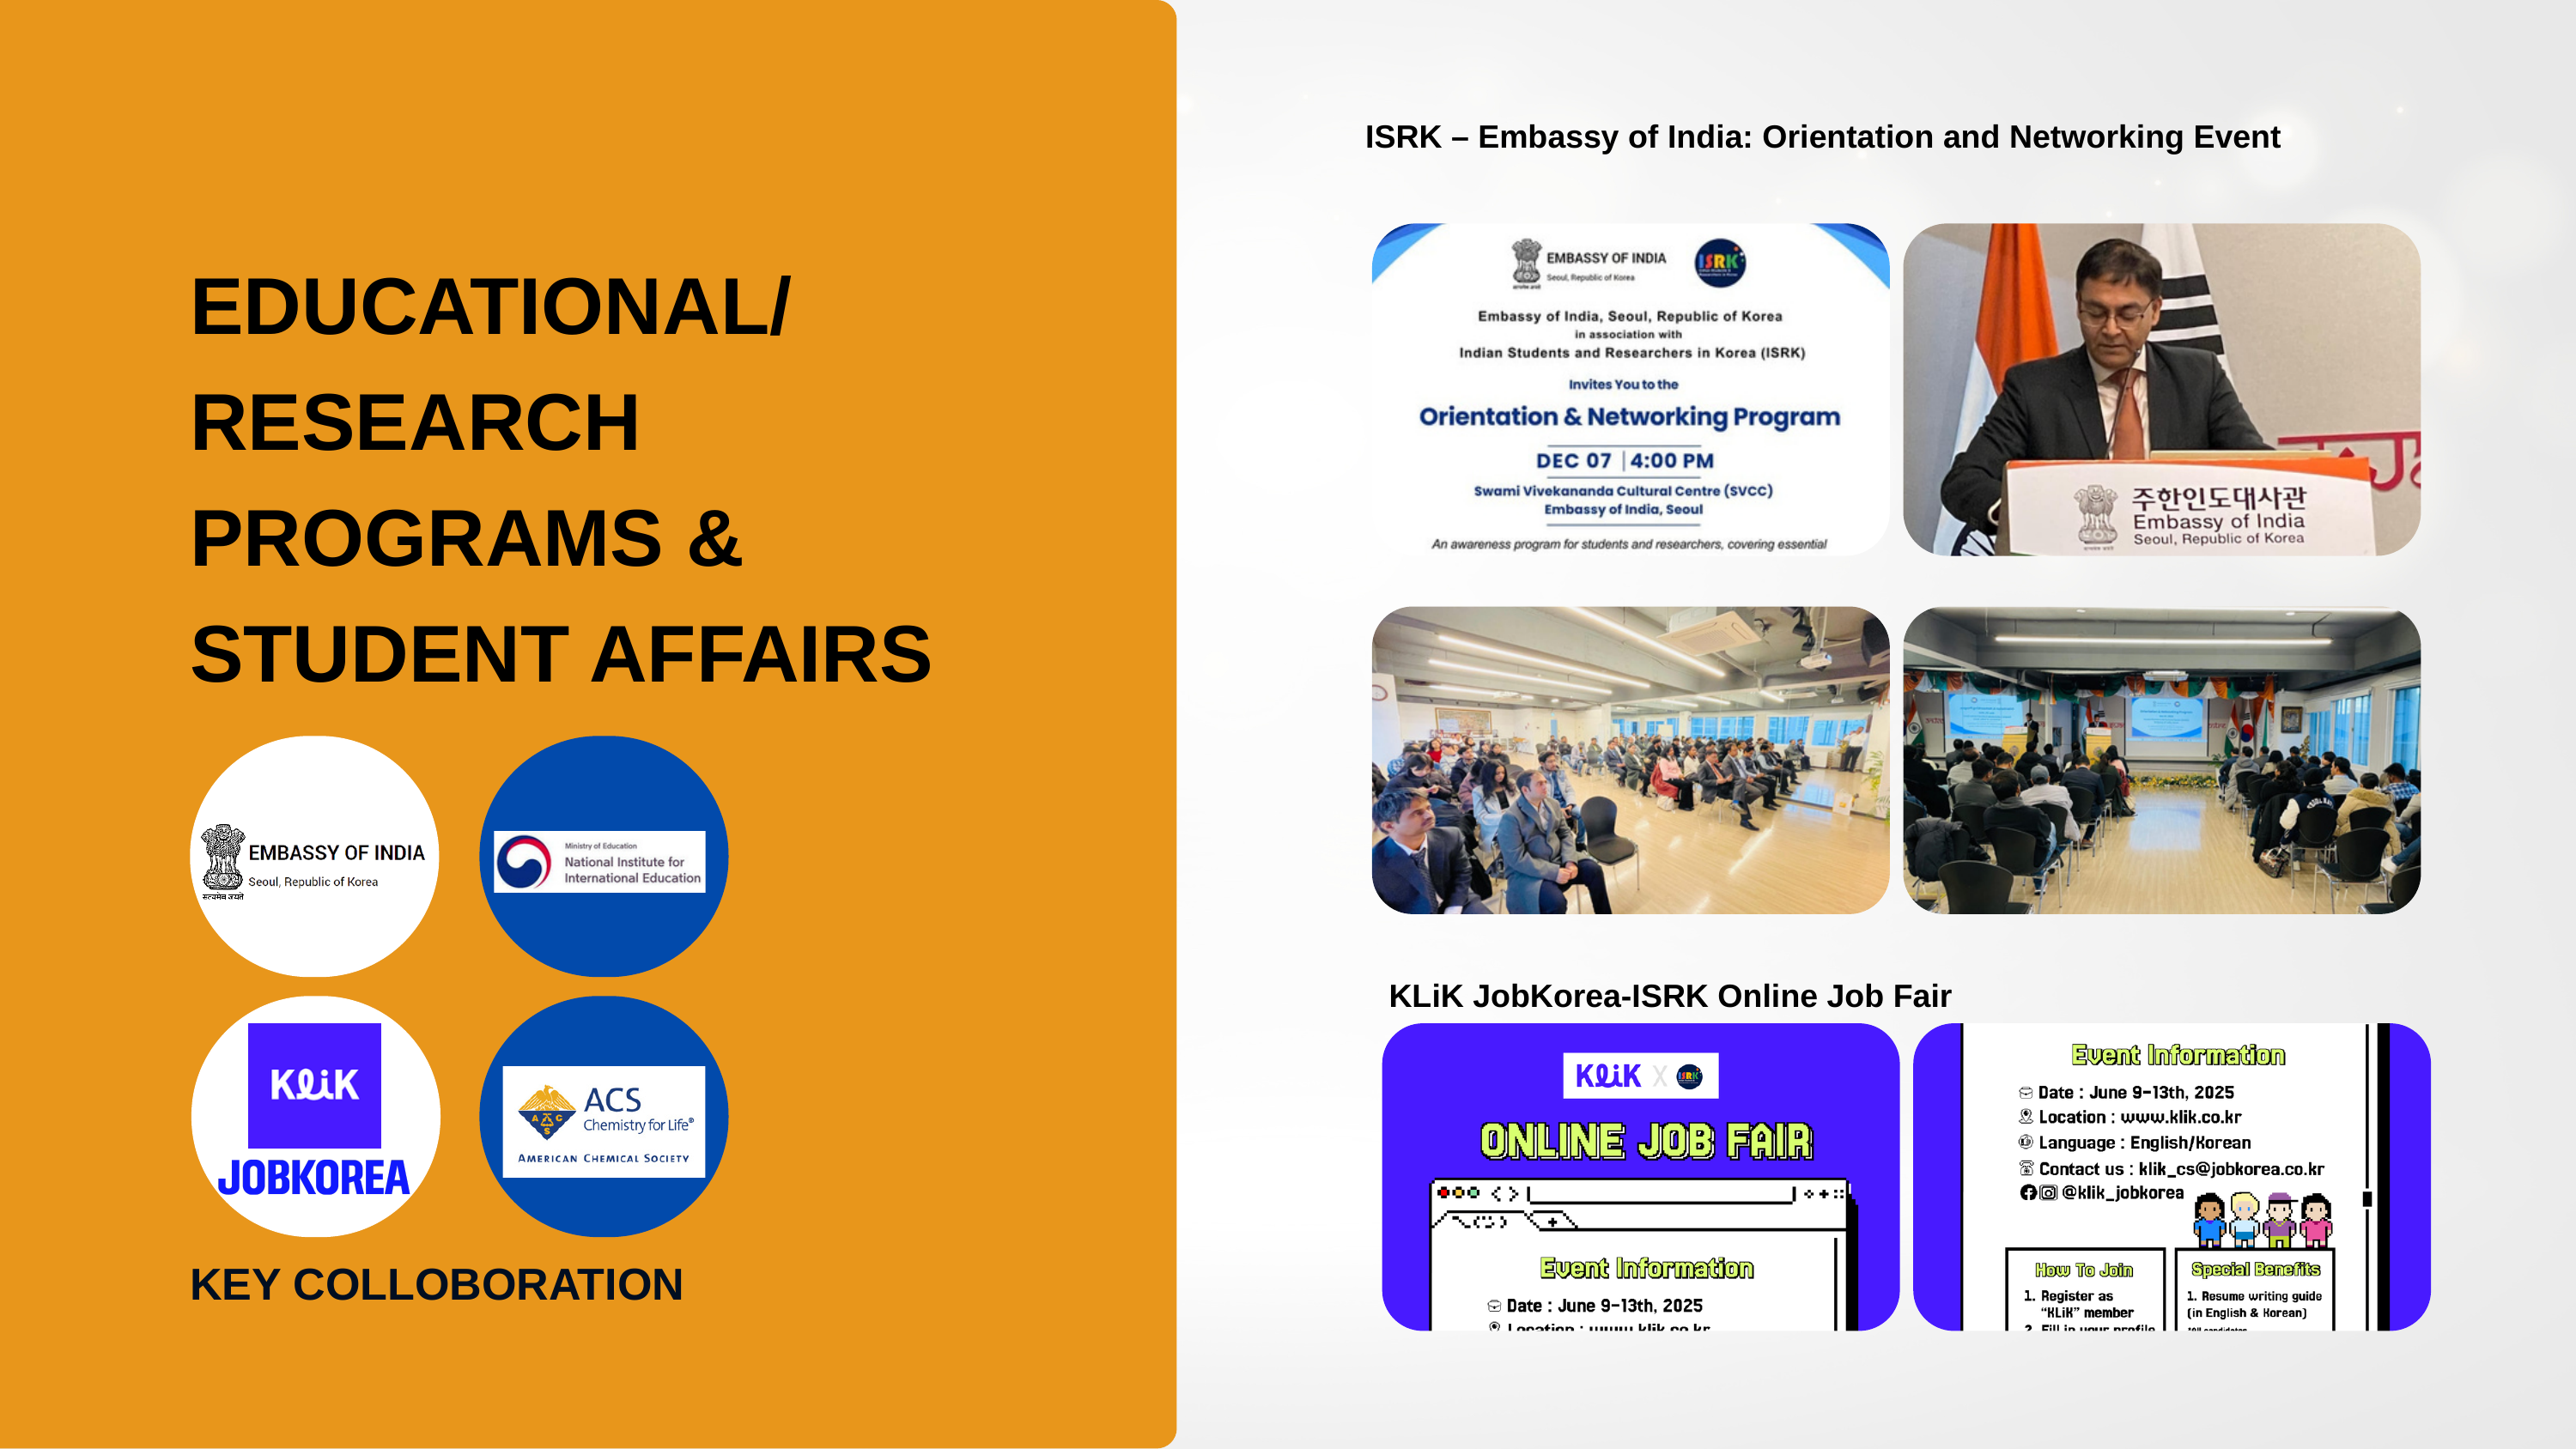

ISRK – Embassy of India: Orientation and Networking Event

EDUCATIONAL/ RESEARCH PROGRAMS & STUDENT AFFAIRS

KLiK JobKorea-ISRK Online Job Fair

KEY COLLOBORATION